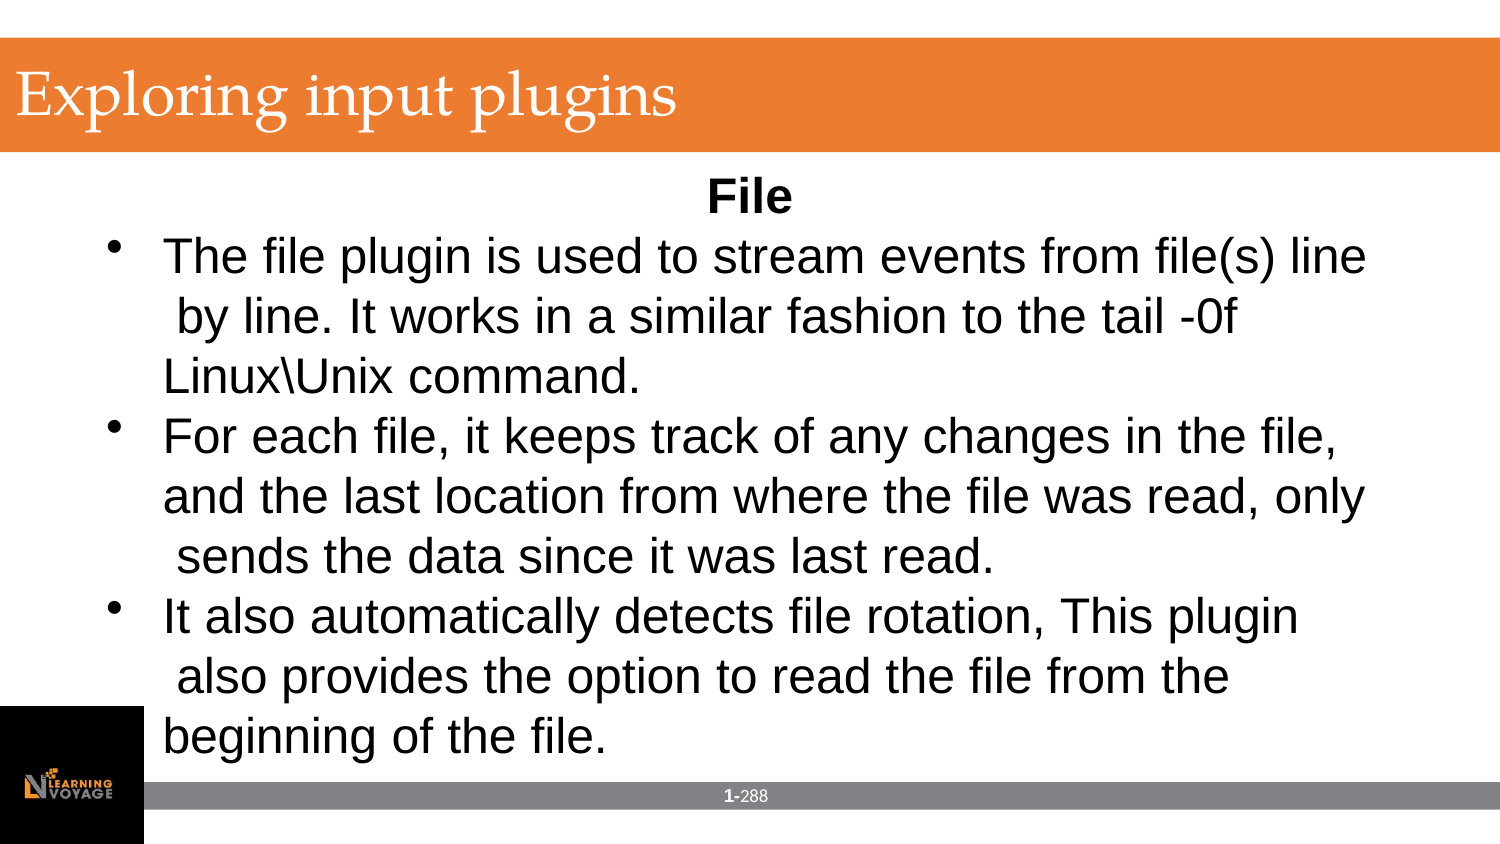

# Exploring input plugins
File
The file plugin is used to stream events from file(s) line  by line. It works in a similar fashion to the tail -0f  Linux\Unix command.
For each file, it keeps track of any changes in the file,  and the last location from where the file was read, only  sends the data since it was last read.
It also automatically detects file rotation, This plugin  also provides the option to read the file from the  beginning of the file.
1-288